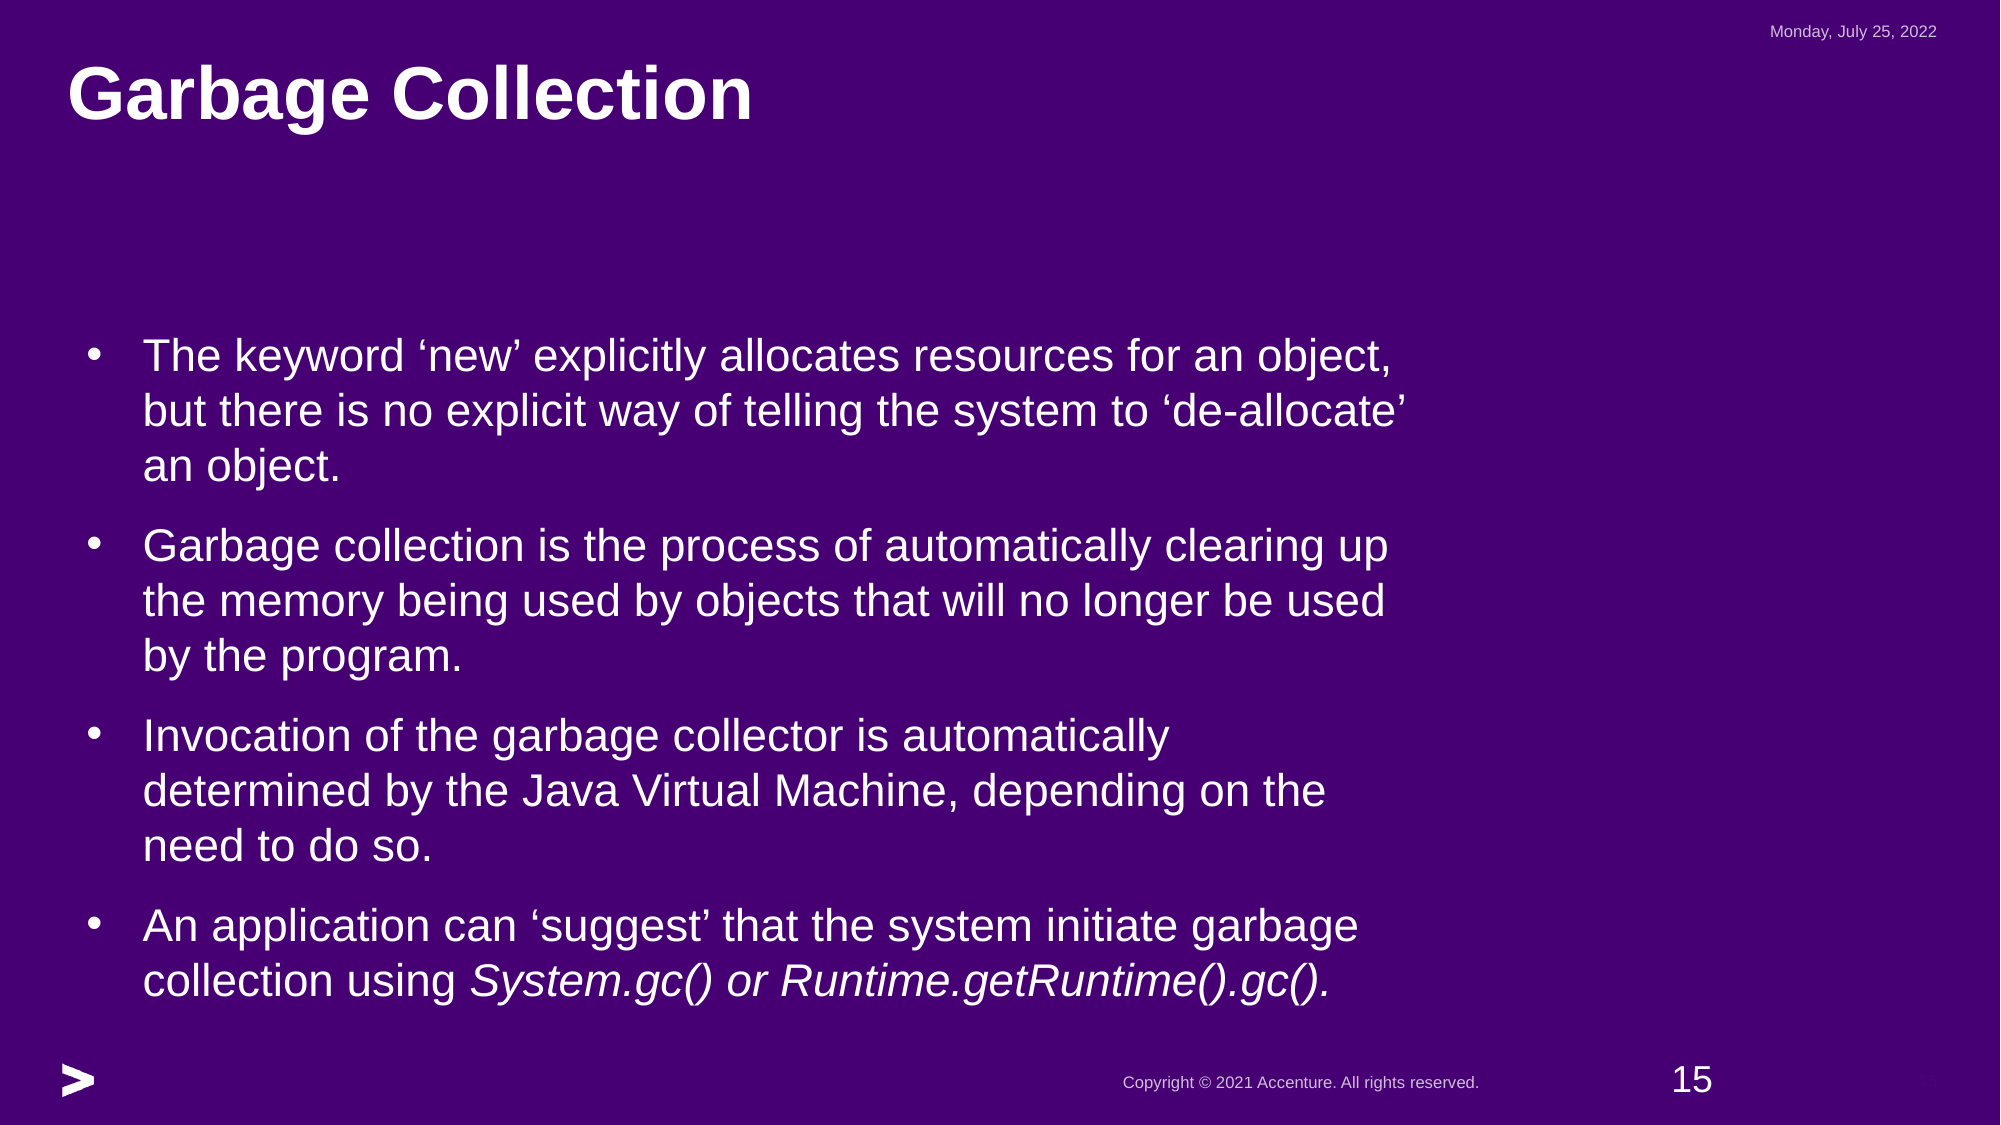

Monday, July 25, 2022
Garbage Collection
The keyword ‘new’ explicitly allocates resources for an object, but there is no explicit way of telling the system to ‘de-allocate’ an object.
Garbage collection is the process of automatically clearing up the memory being used by objects that will no longer be used by the program.
Invocation of the garbage collector is automatically determined by the Java Virtual Machine, depending on the need to do so.
An application can ‘suggest’ that the system initiate garbage collection using System.gc() or Runtime.getRuntime().gc().

15
15